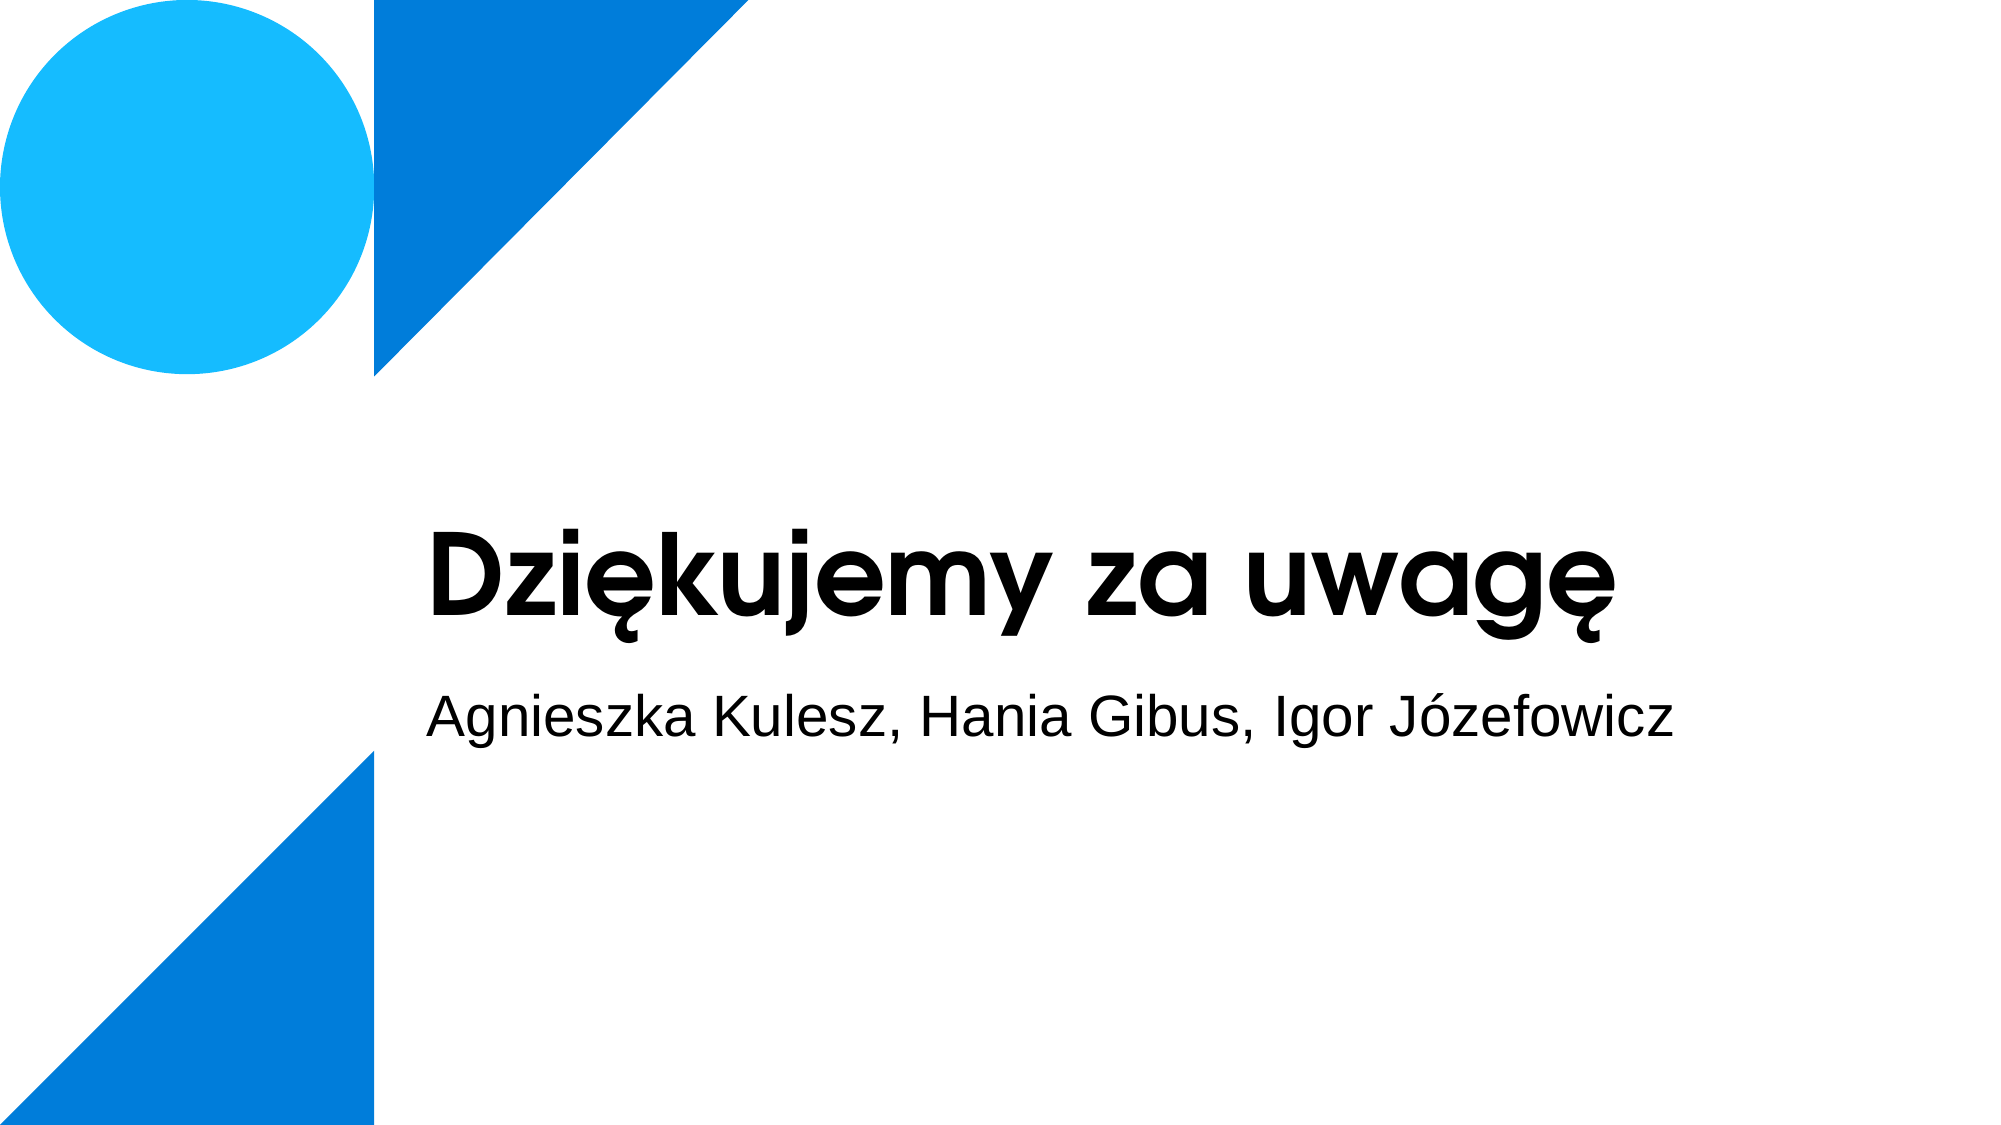

# Dziękujemy za uwagę
Agnieszka Kulesz, Hania Gibus, Igor Józefowicz